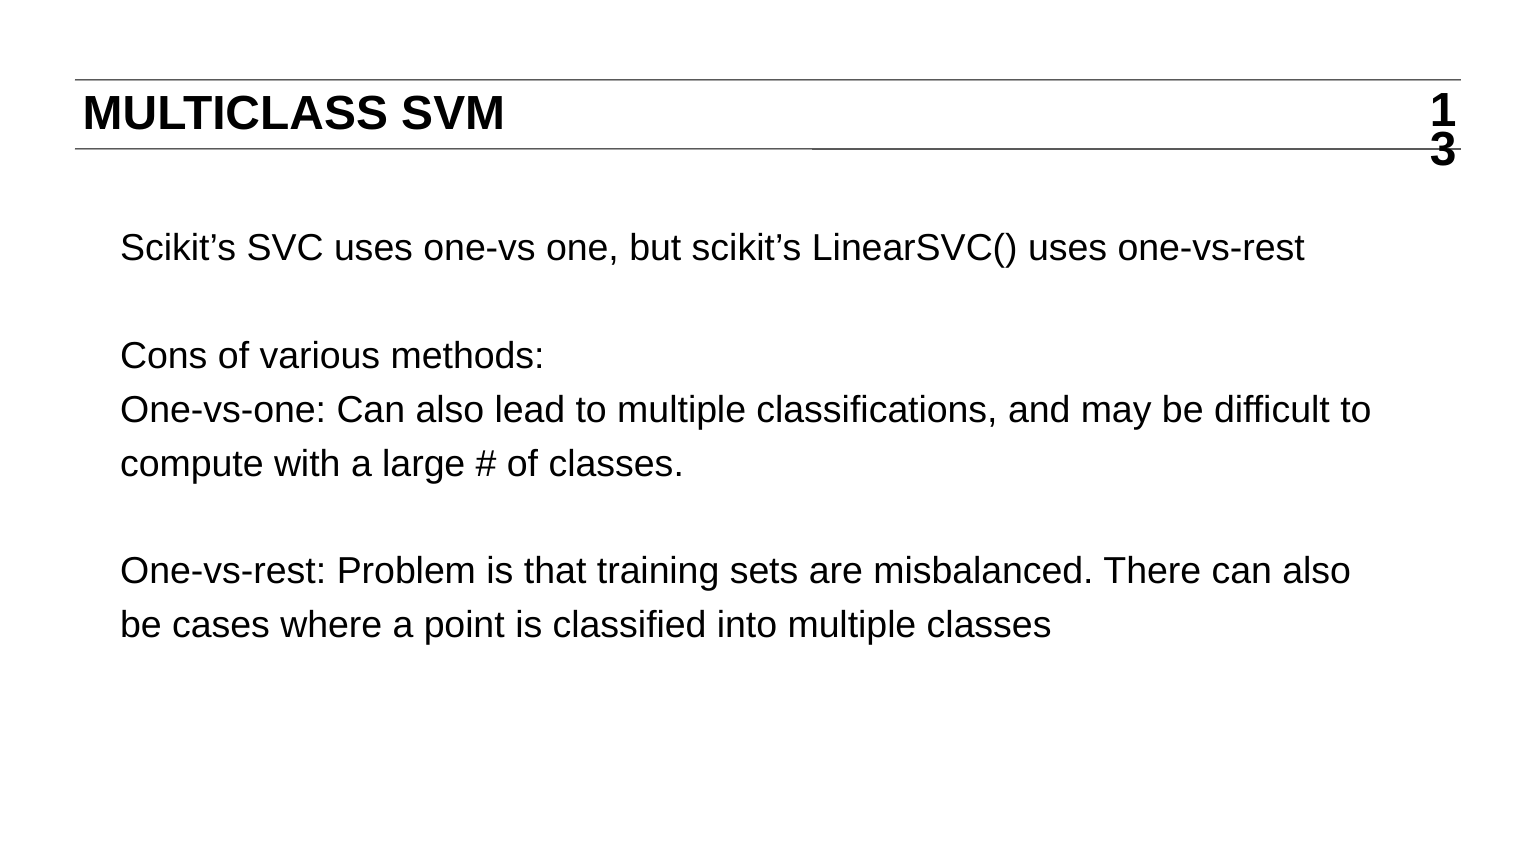

Multiclass svm
13
Scikit’s SVC uses one-vs one, but scikit’s LinearSVC() uses one-vs-rest

Cons of various methods:
One-vs-one: Can also lead to multiple classifications, and may be difficult to compute with a large # of classes.

One-vs-rest: Problem is that training sets are misbalanced. There can also be cases where a point is classified into multiple classes